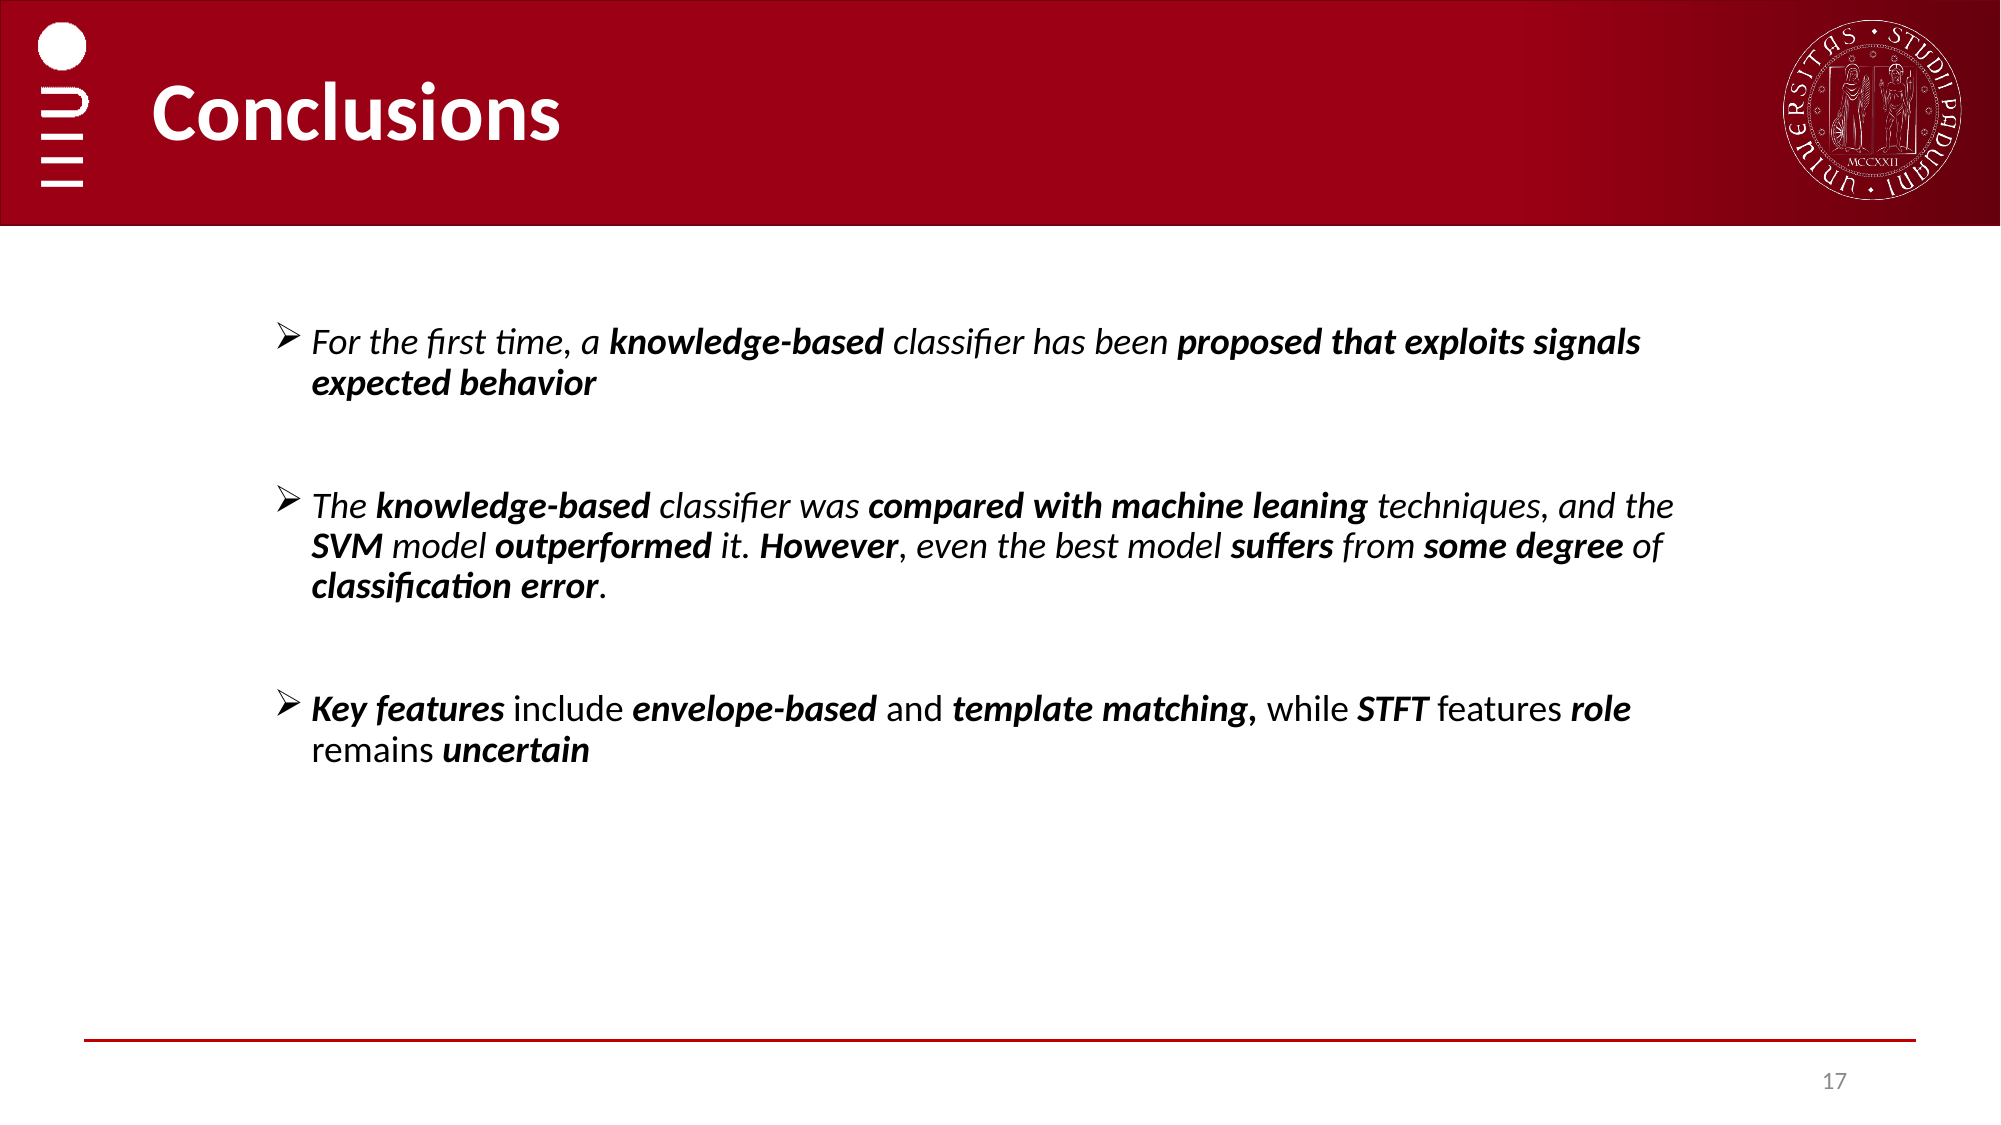

# Conclusions

For the first time, a knowledge-based classifier has been proposed that exploits signals expected behavior

The knowledge-based classifier was compared with machine leaning techniques, and the SVM model outperformed it. However, even the best model suffers from some degree of classification error.

Key features include envelope-based and template matching, while STFT features role remains uncertain

17